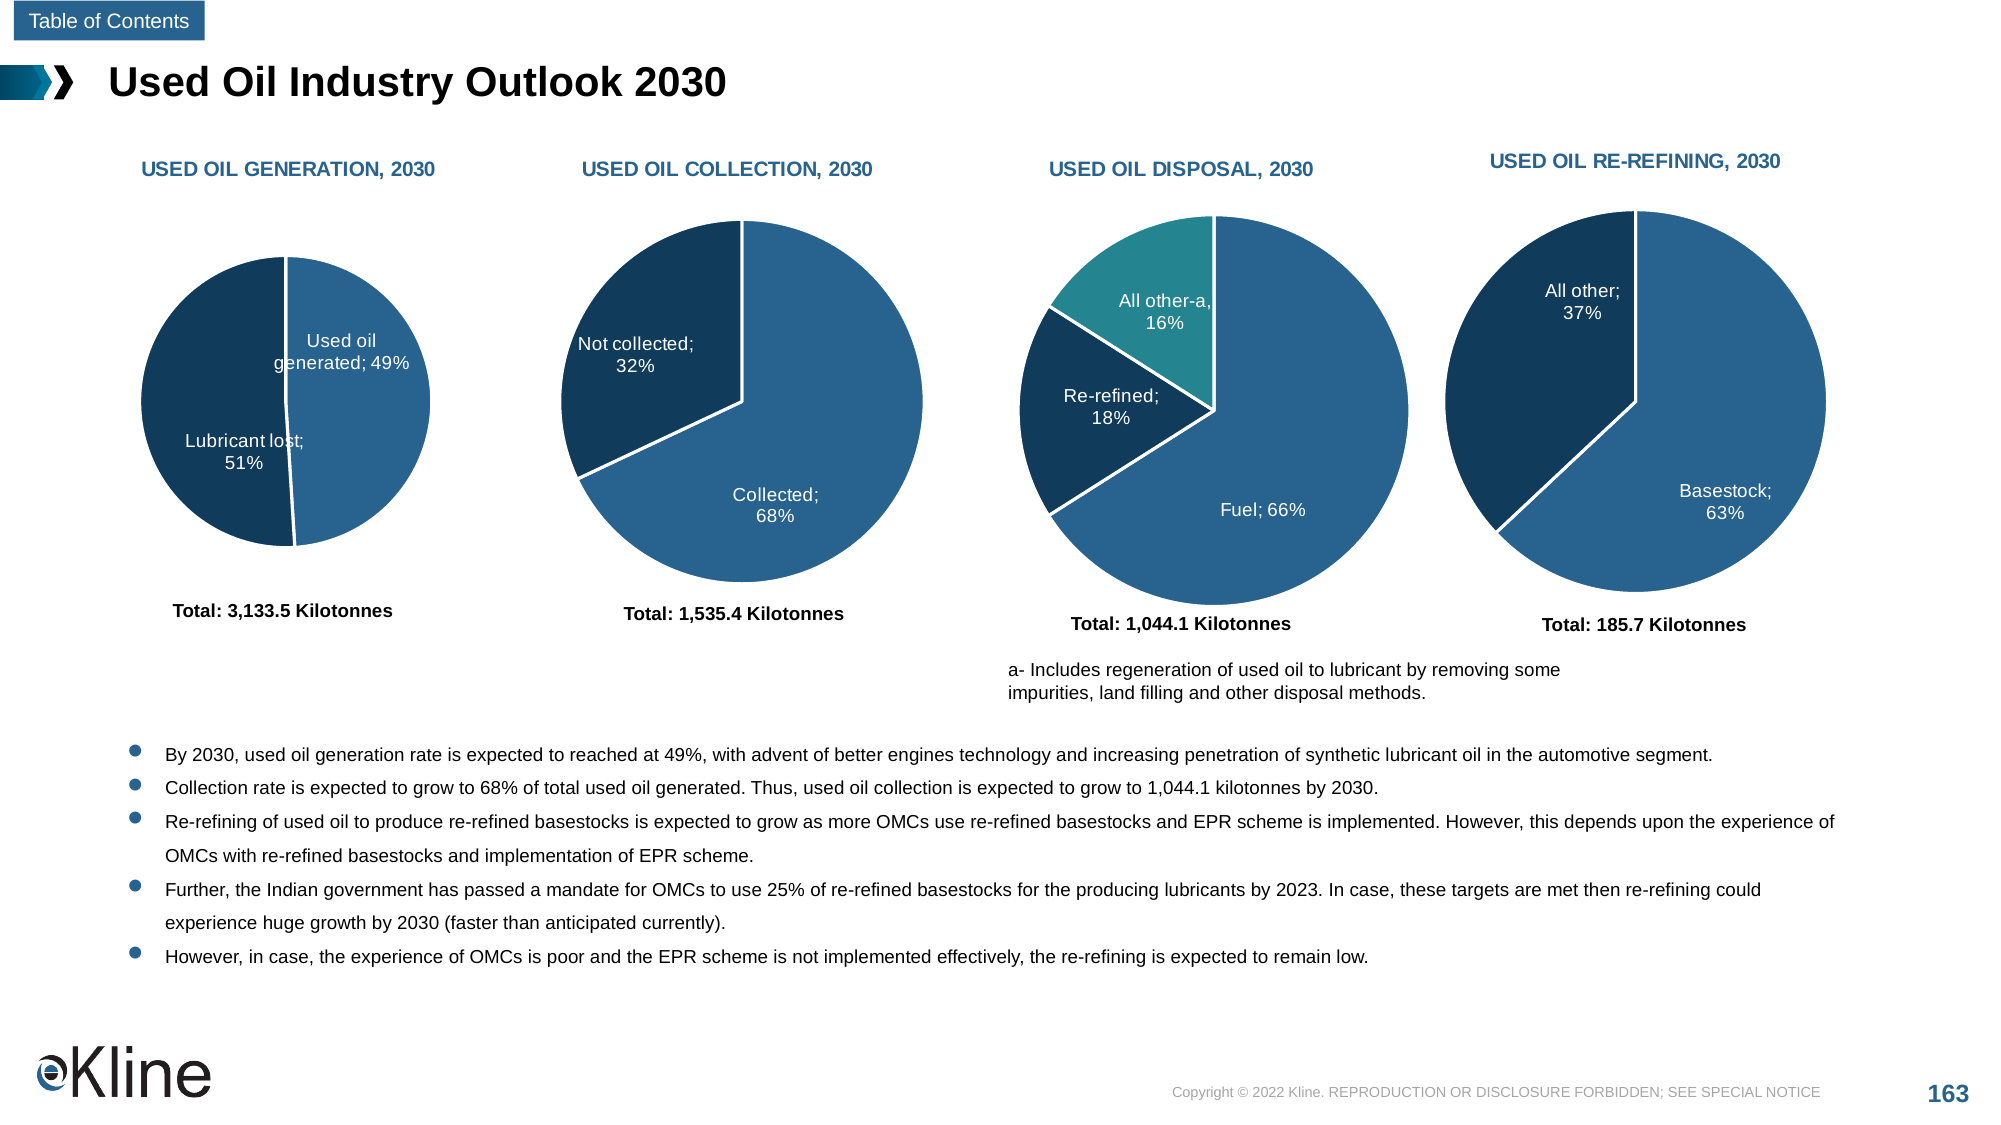

# Used Oil Industry Outlook 2030

### Chart: USED OIL GENERATION, 2030

| Category | Sales |
|---|---|
| Used oil generated | 0.49 |
| Lubricant lost | 0.51 |

### Chart: USED OIL COLLECTION, 2030

| Category | Sales |
|---|---|
| Collected | 0.68 |
| Not collected | 0.32 |

### Chart: USED OIL DISPOSAL, 2030

| Category | Sales |
|---|---|
| Fuel | 0.66 |
| Re-refined | 0.18 |
| All other-a | 0.16 |

### Chart: USED OIL RE-REFINING, 2030

| Category | Sales |
|---|---|
| Basestock | 0.63 |
| All other | 0.37 |

Total: 3,133.5 Kilotonnes
Total: 1,535.4 Kilotonnes
Total: 1,044.1 Kilotonnes
Total: 185.7 Kilotonnes
a- Includes regeneration of used oil to lubricant by removing some impurities, land filling and other disposal methods.
By 2030, used oil generation rate is expected to reached at 49%, with advent of better engines technology and increasing penetration of synthetic lubricant oil in the automotive segment.
Collection rate is expected to grow to 68% of total used oil generated. Thus, used oil collection is expected to grow to 1,044.1 kilotonnes by 2030.
Re-refining of used oil to produce re-refined basestocks is expected to grow as more OMCs use re-refined basestocks and EPR scheme is implemented. However, this depends upon the experience of OMCs with re-refined basestocks and implementation of EPR scheme.
Further, the Indian government has passed a mandate for OMCs to use 25% of re-refined basestocks for the producing lubricants by 2023. In case, these targets are met then re-refining could experience huge growth by 2030 (faster than anticipated currently).
However, in case, the experience of OMCs is poor and the EPR scheme is not implemented effectively, the re-refining is expected to remain low.